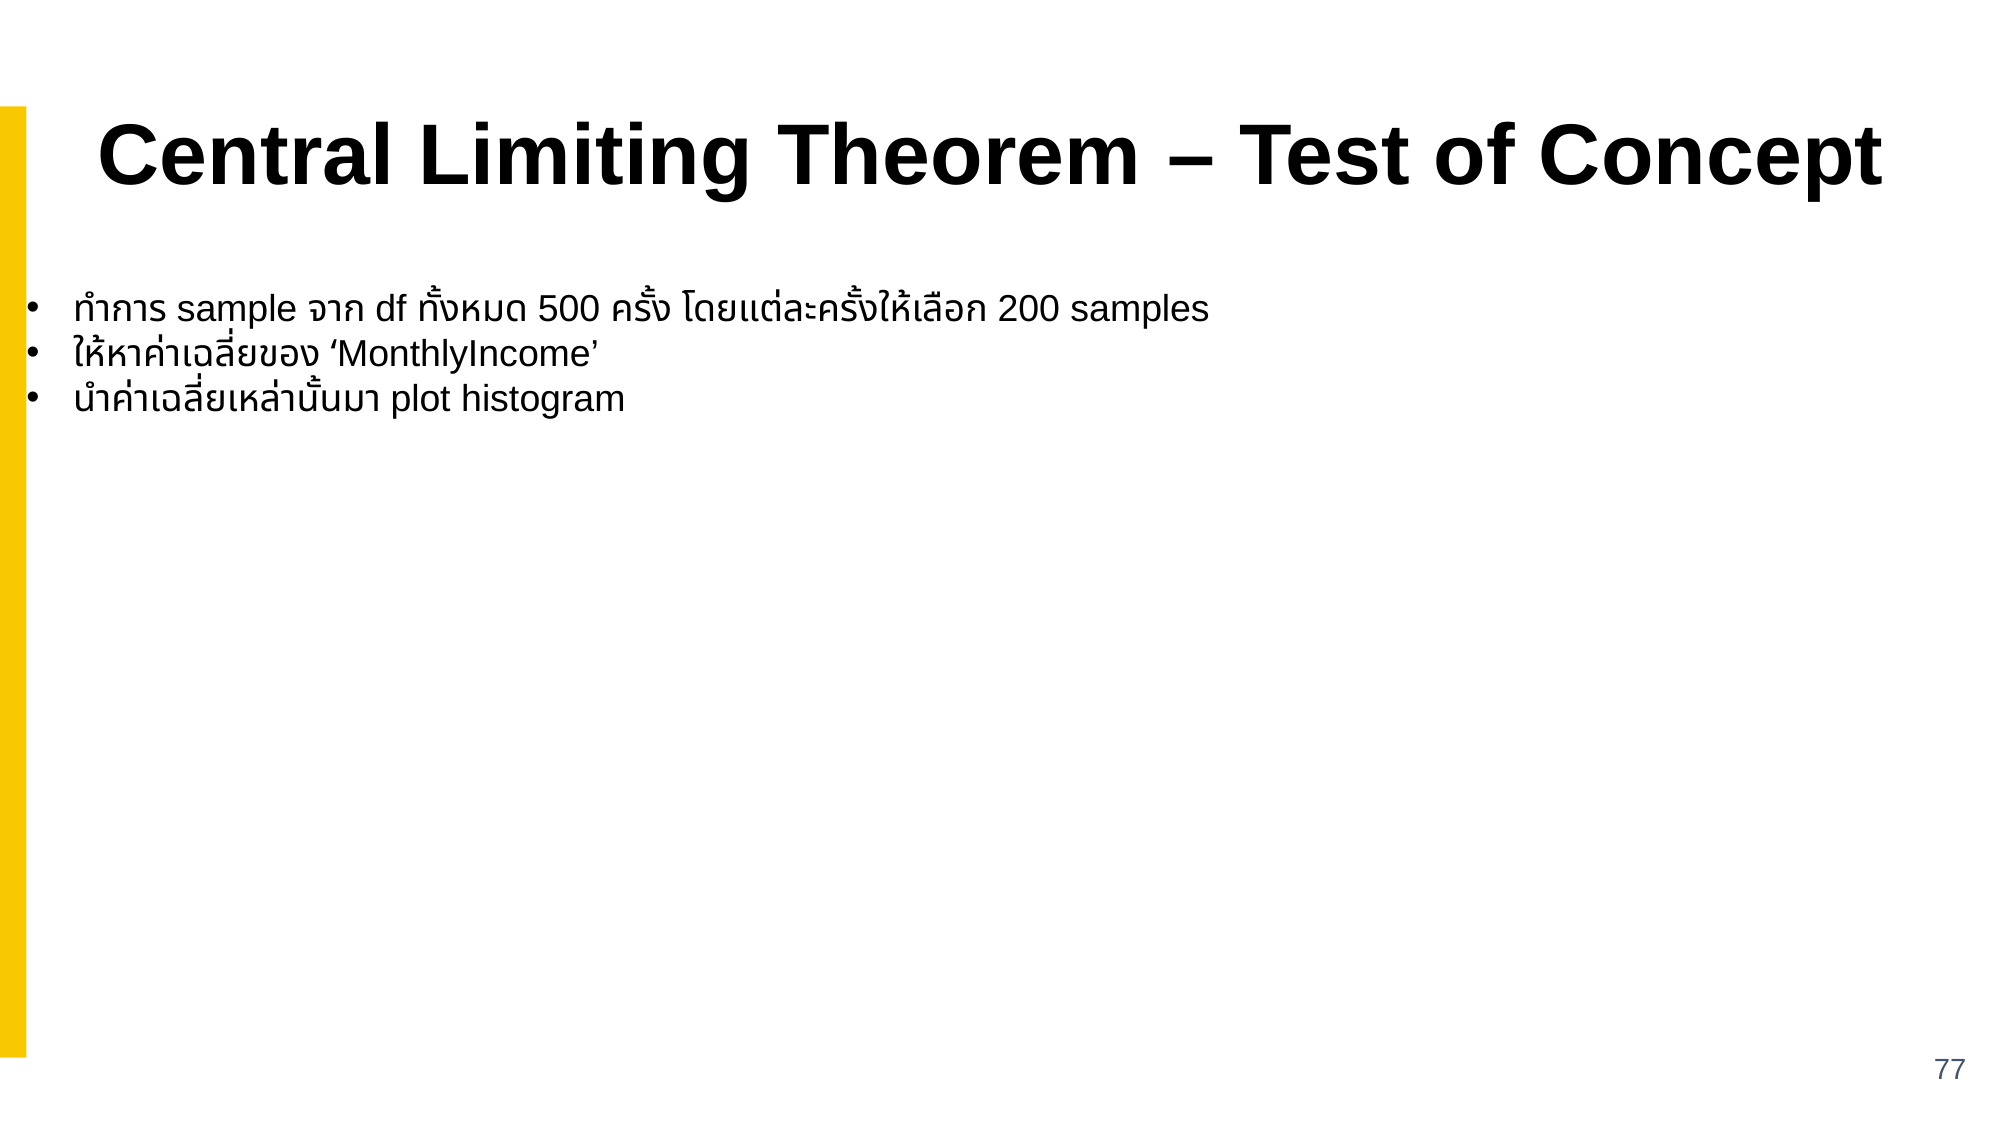

Central Limiting Theorem – Test of Concept

ทำการ sample จาก df ทั้งหมด 500 ครั้ง โดยแต่ละครั้งให้เลือก 200 samples
ให้หาค่าเฉลี่ยของ ‘MonthlyIncome’
นำค่าเฉลี่ยเหล่านั้นมา plot histogram
77